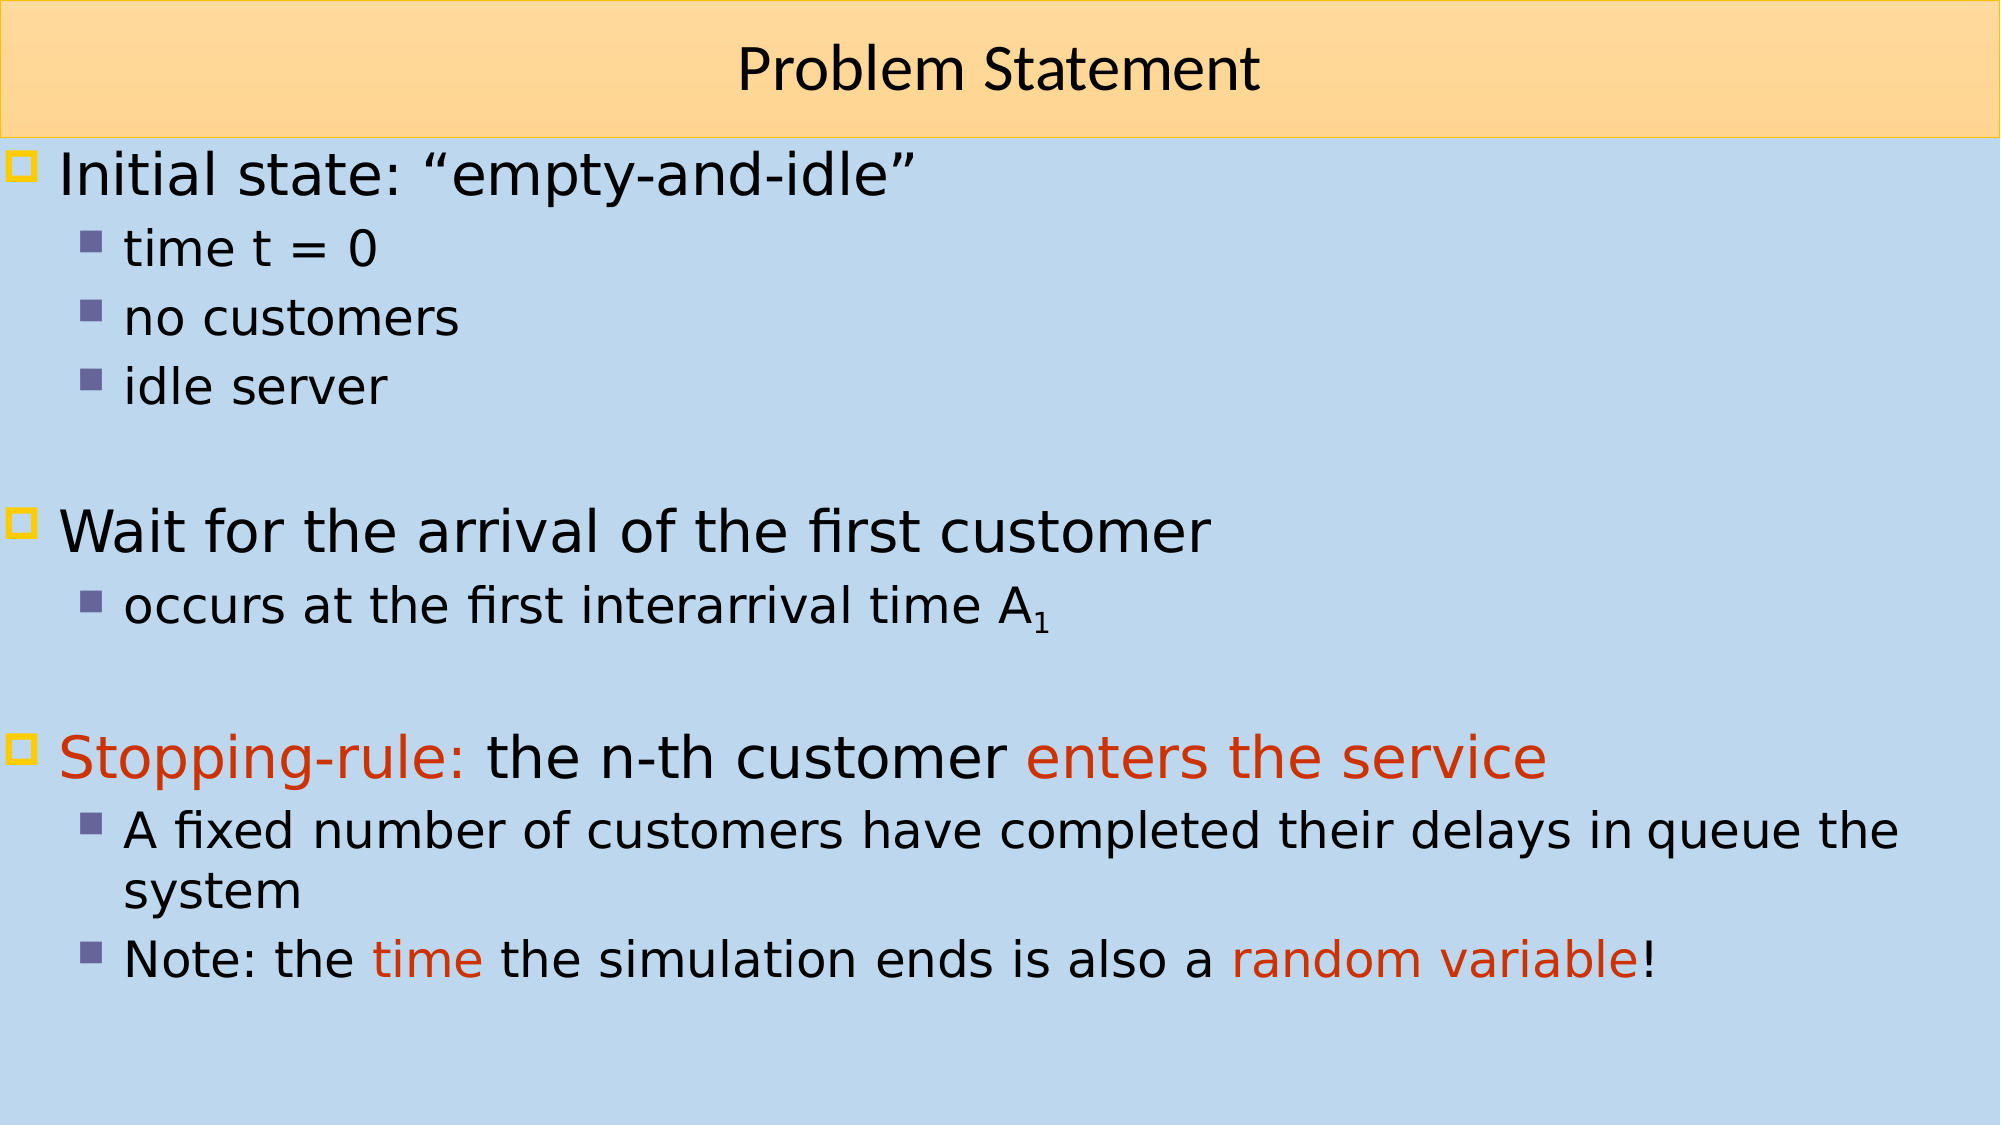

# Problem Statement
Initial state: “empty-and-idle”
time t = 0
no customers
idle server

Wait for the arrival of the first customer
occurs at the first interarrival time A1

Stopping-rule: the n-th customer enters the service
A fixed number of customers have completed their delays in queue the system
Note: the time the simulation ends is also a random variable!